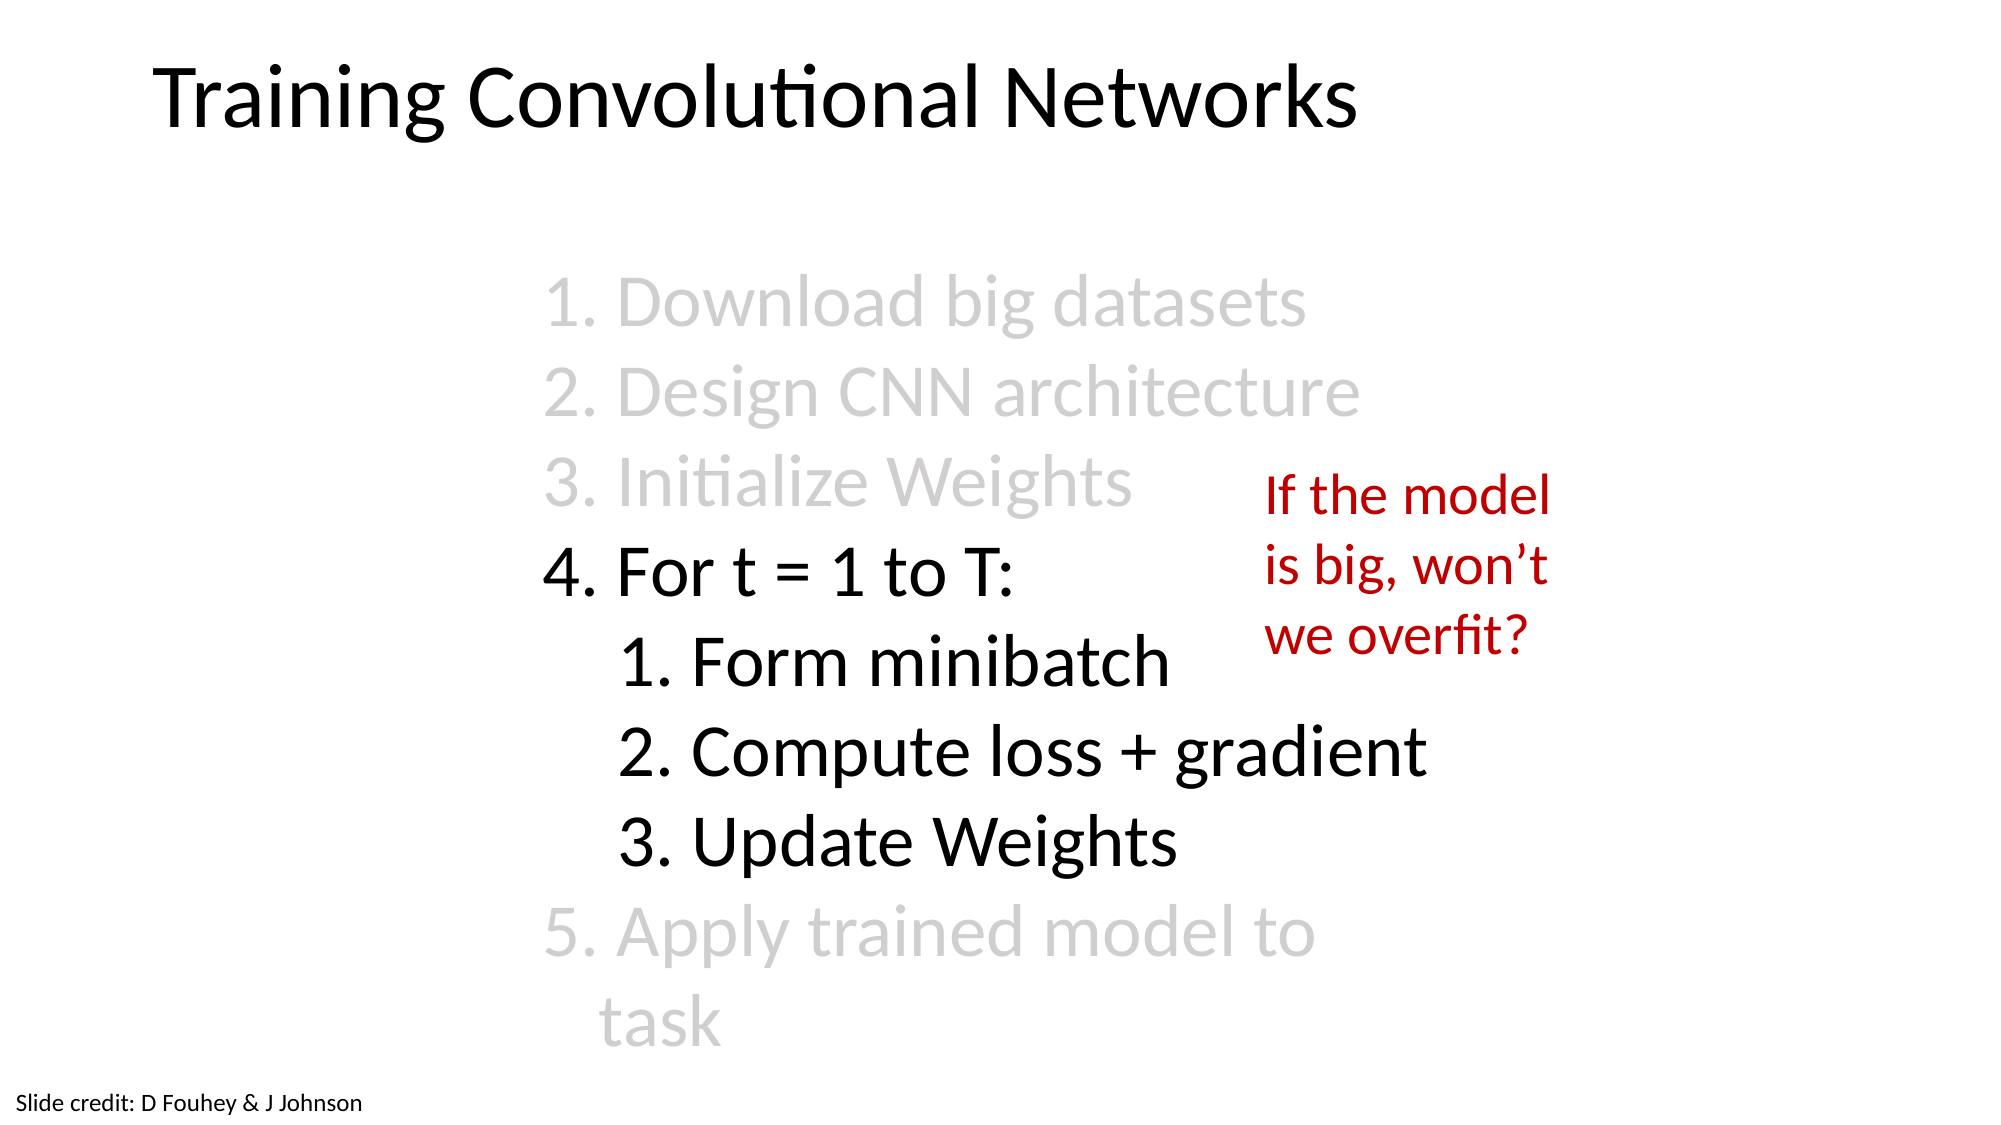

# Training Convolutional Networks
 Download big datasets
 Design CNN architecture
 Initialize Weights
 For t = 1 to T:
 Form minibatch
 Compute loss + gradient
 Update Weights
 Apply trained model to task
If the model is big, won’t we overfit?
Slide credit: D Fouhey & J Johnson